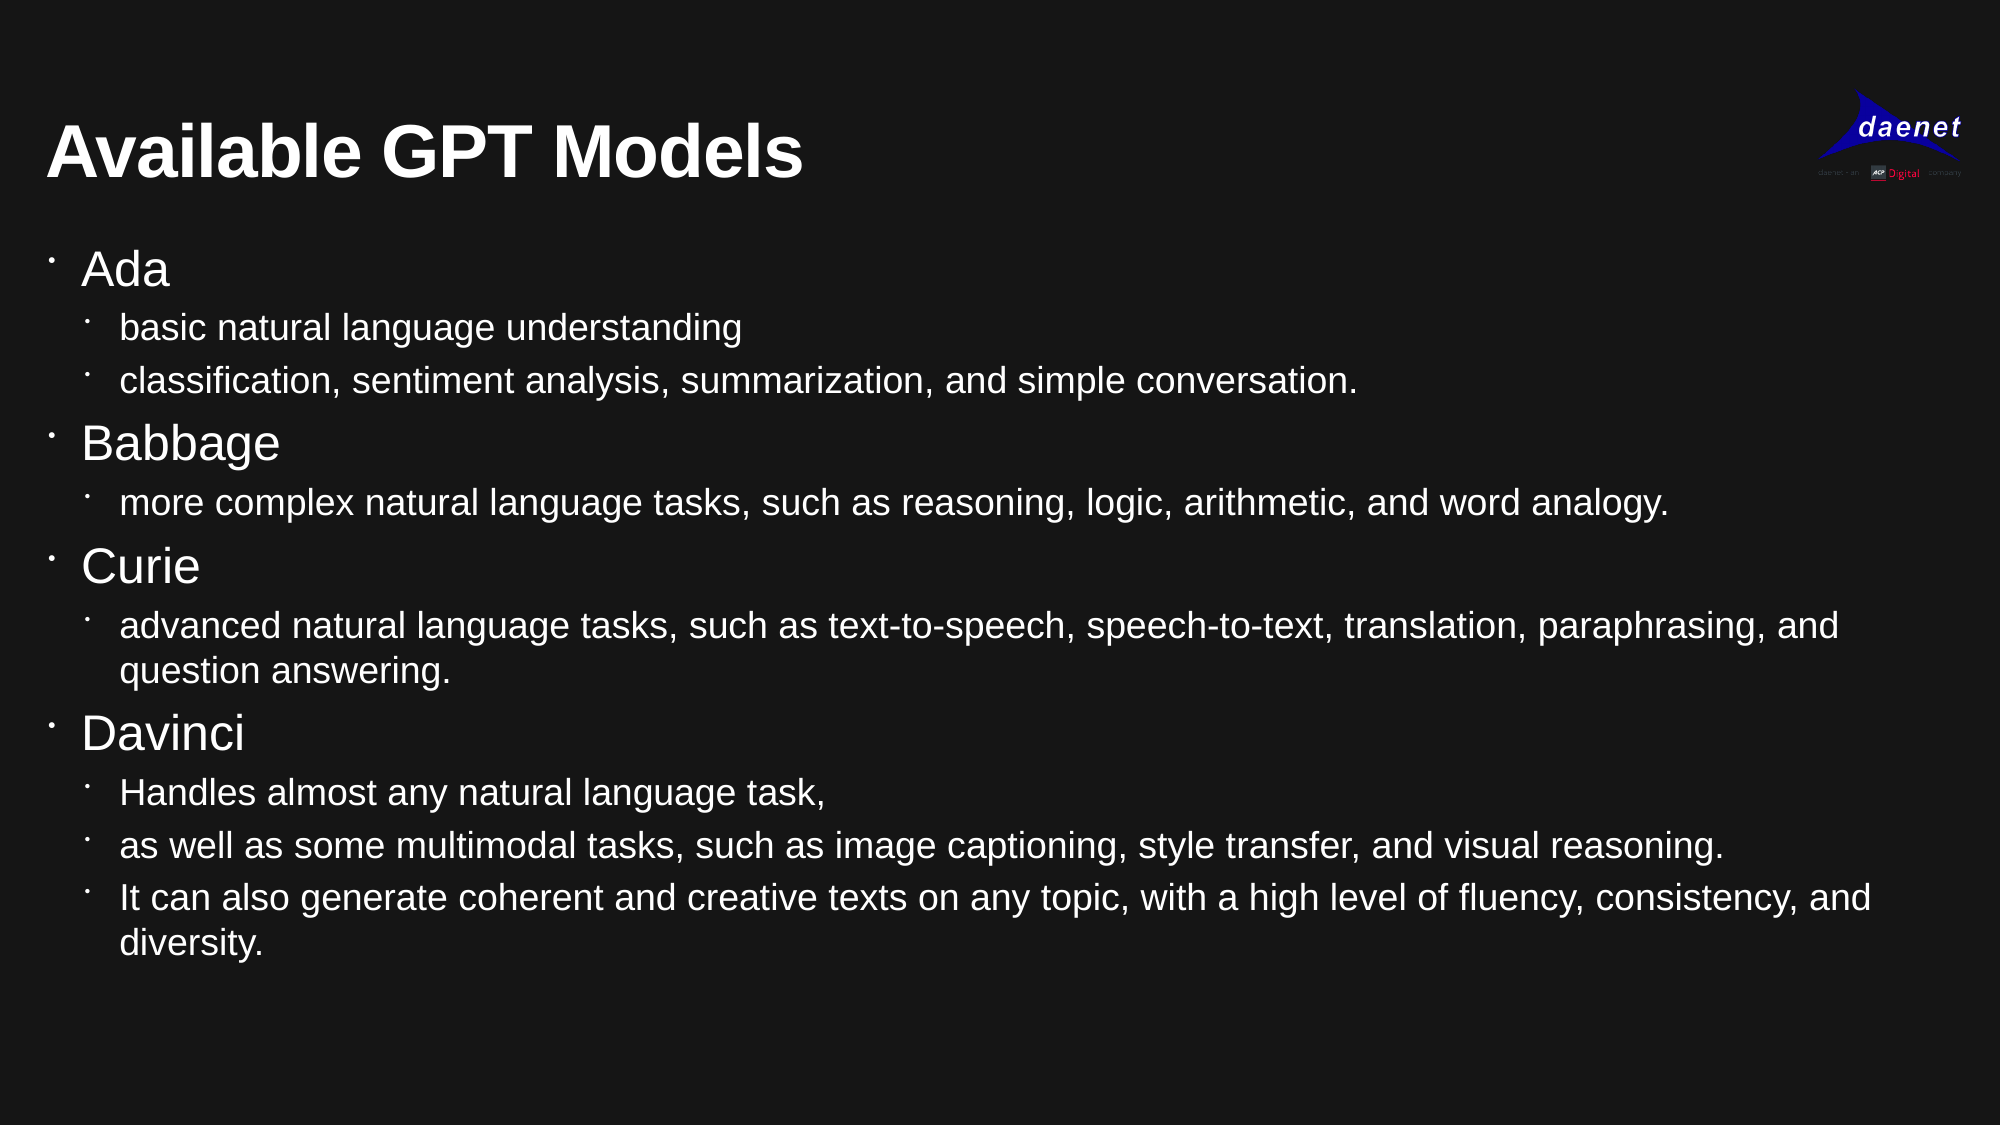

# Available GPT Models
Ada
basic natural language understanding
classification, sentiment analysis, summarization, and simple conversation.
Babbage
more complex natural language tasks, such as reasoning, logic, arithmetic, and word analogy.
Curie
advanced natural language tasks, such as text-to-speech, speech-to-text, translation, paraphrasing, and question answering.
Davinci
Handles almost any natural language task,
as well as some multimodal tasks, such as image captioning, style transfer, and visual reasoning.
It can also generate coherent and creative texts on any topic, with a high level of fluency, consistency, and diversity.